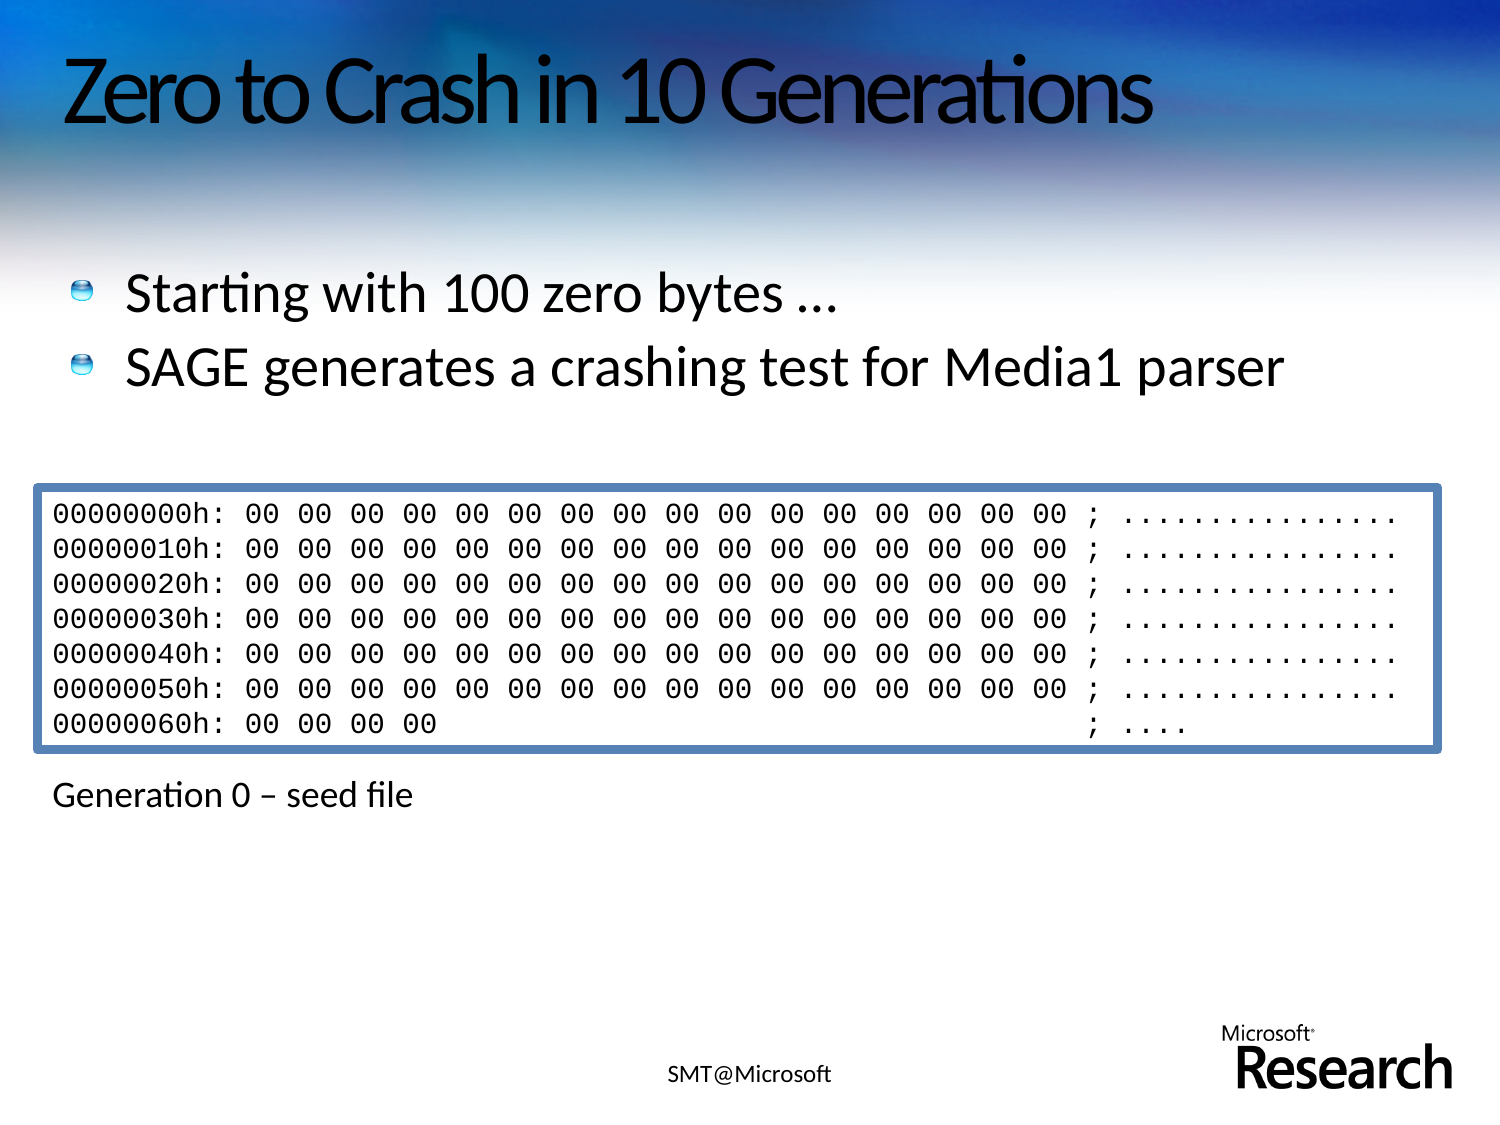

# Zero to Crash in 10 Generations
Starting with 100 zero bytes …
SAGE generates a crashing test for Media1 parser

00000000h: 00 00 00 00 00 00 00 00 00 00 00 00 00 00 00 00 ; ................
00000010h: 00 00 00 00 00 00 00 00 00 00 00 00 00 00 00 00 ; ................
00000020h: 00 00 00 00 00 00 00 00 00 00 00 00 00 00 00 00 ; ................
00000030h: 00 00 00 00 00 00 00 00 00 00 00 00 00 00 00 00 ; ................
00000040h: 00 00 00 00 00 00 00 00 00 00 00 00 00 00 00 00 ; ................
00000050h: 00 00 00 00 00 00 00 00 00 00 00 00 00 00 00 00 ; ................
00000060h: 00 00 00 00                                     ; ....
Generation 0 – seed file
SMT@Microsoft